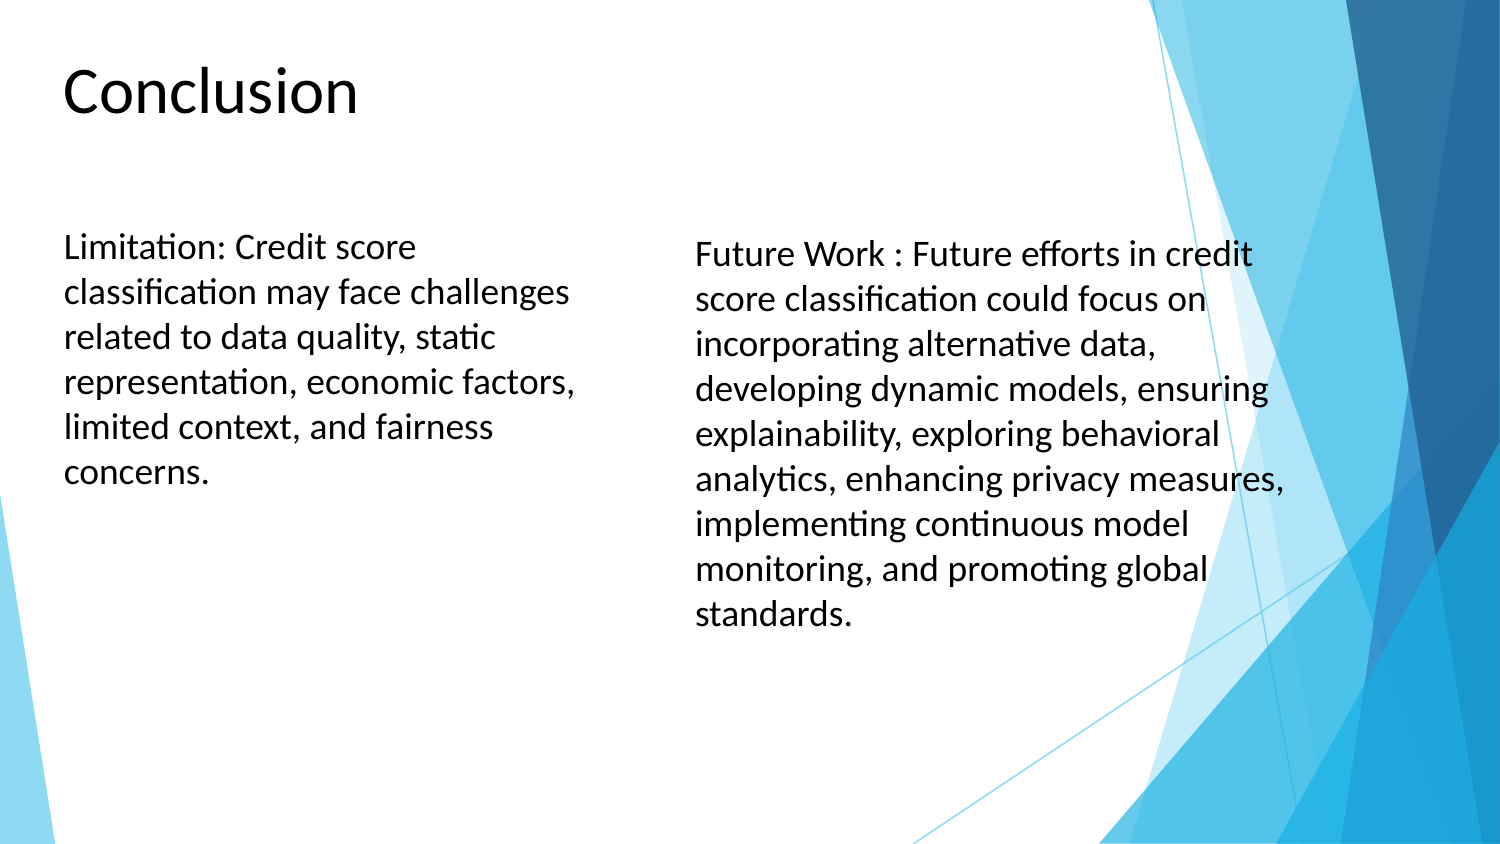

# Conclusion
Future Work : Future efforts in credit score classification could focus on incorporating alternative data, developing dynamic models, ensuring explainability, exploring behavioral analytics, enhancing privacy measures, implementing continuous model monitoring, and promoting global standards.

Limitation: Credit score classification may face challenges related to data quality, static representation, economic factors, limited context, and fairness concerns.